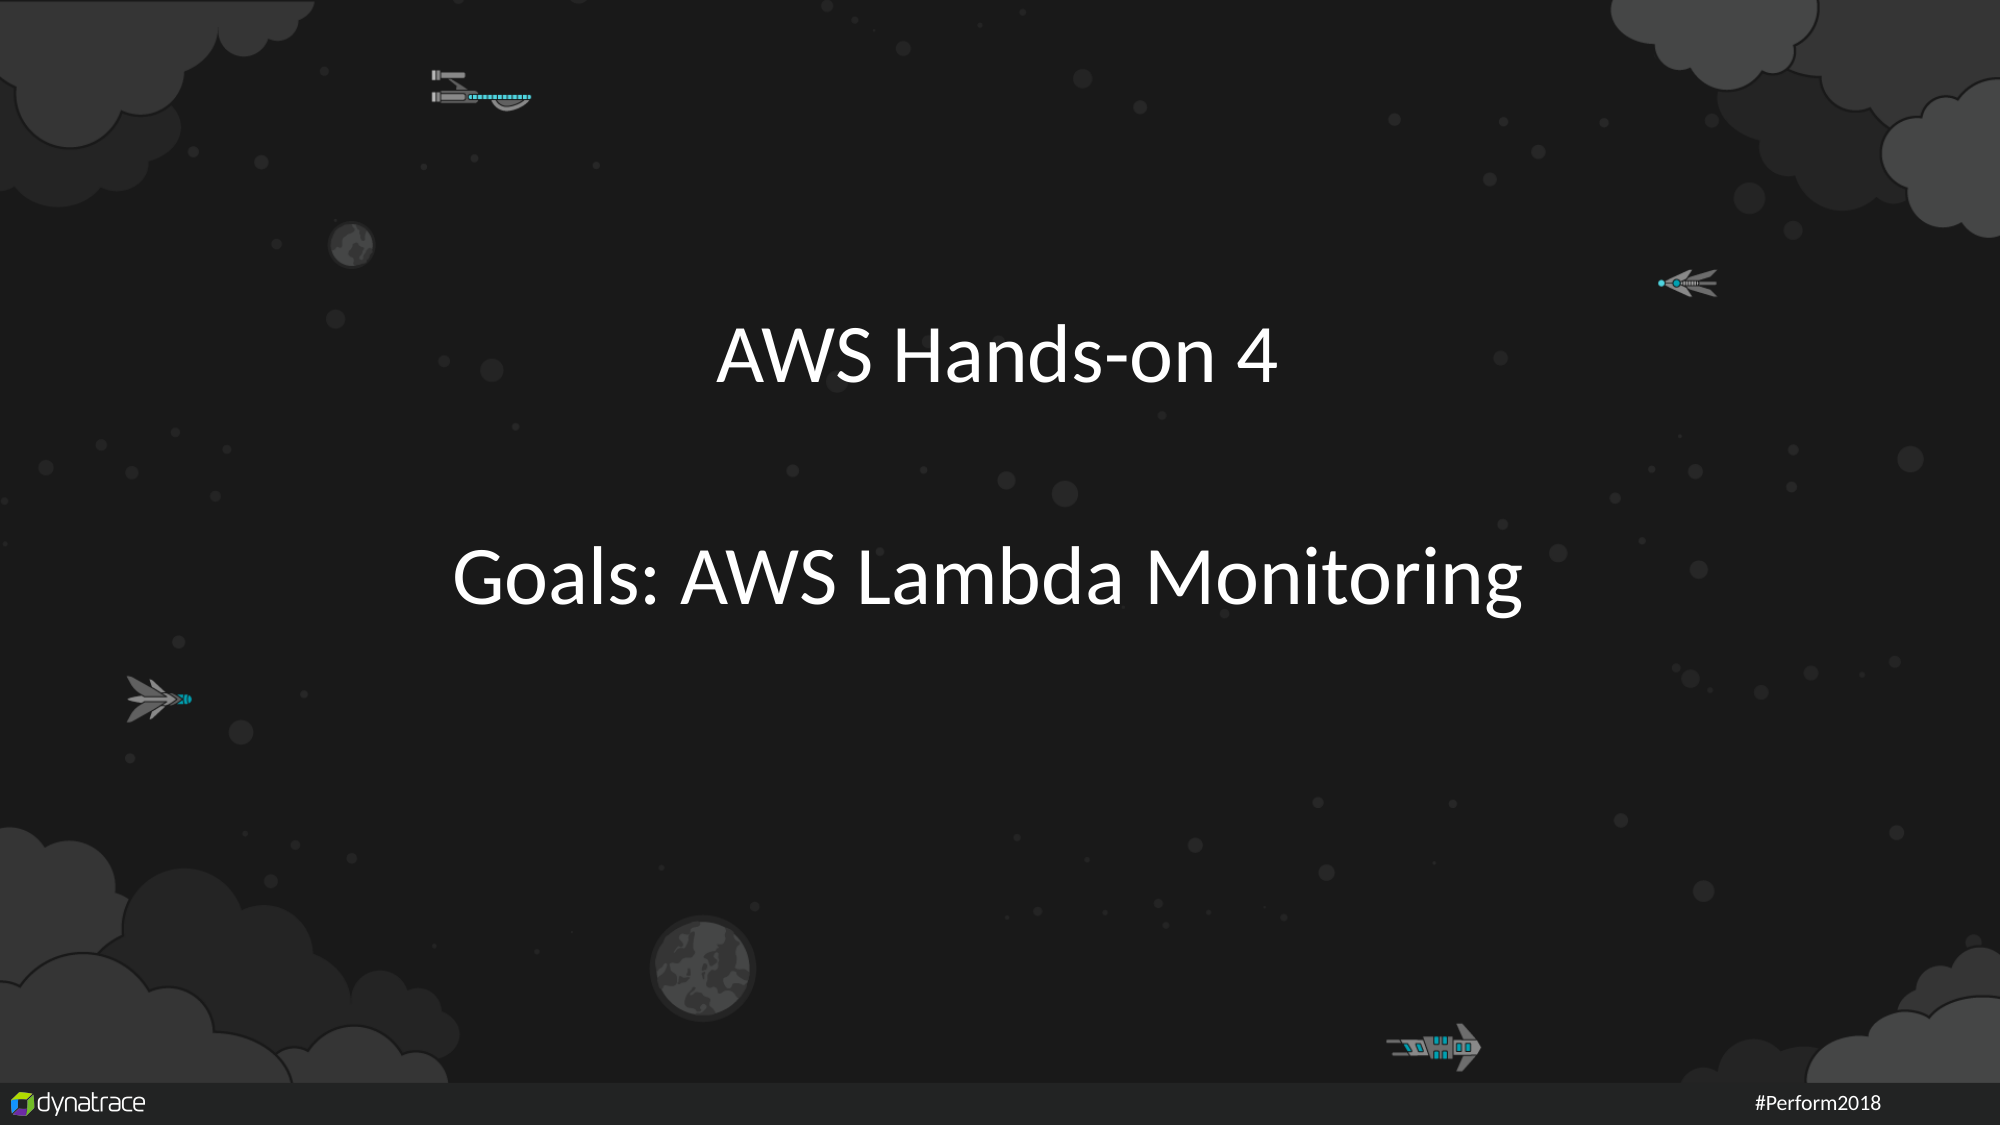

AWS Hands-on 4

Goals: AWS Lambda Monitoring